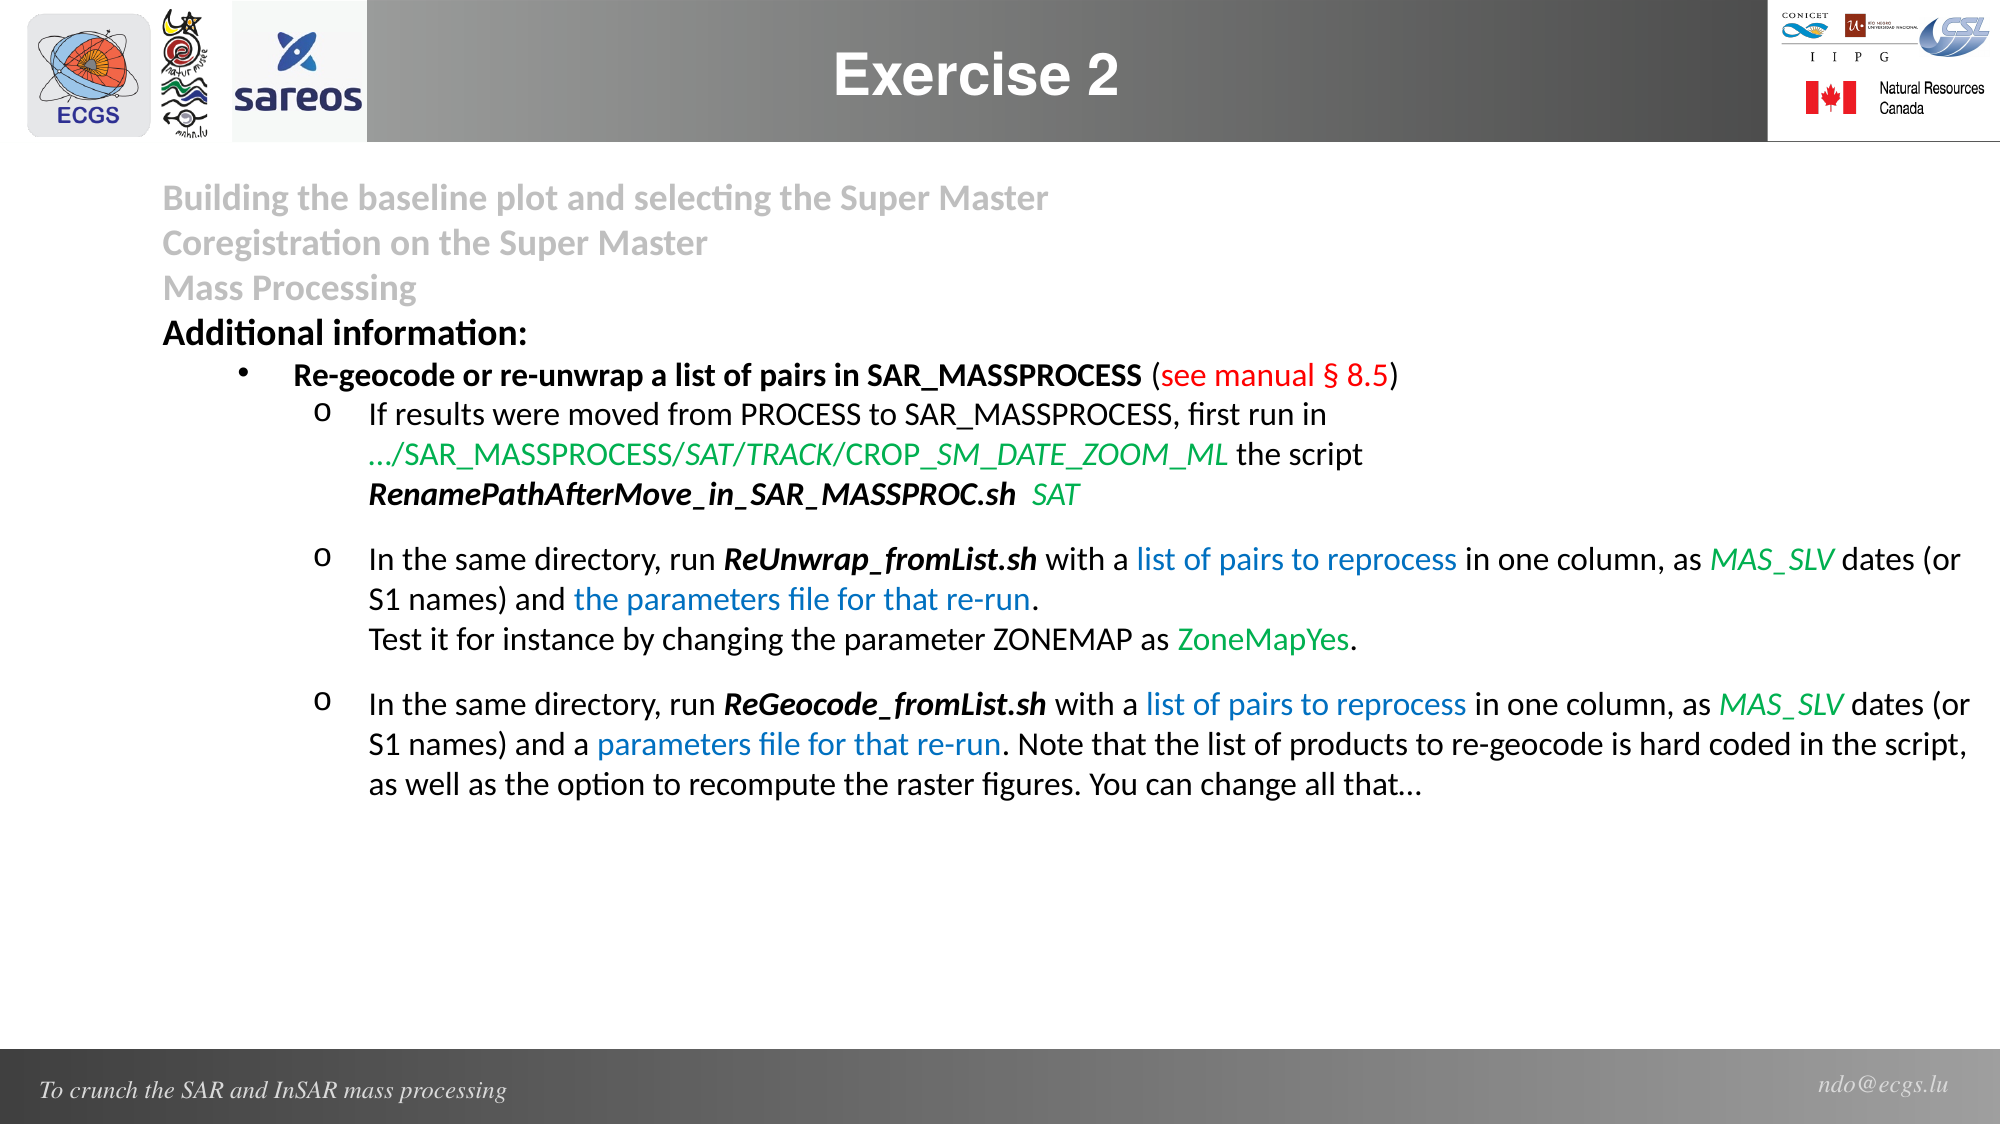

Exercise 2
Building the baseline plot and selecting the Super Master
Coregistration on the Super Master
Mass Processing
Additional information:
Re-geocode or re-unwrap a list of pairs in SAR_MASSPROCESS (see manual § 8.5)
If results were moved from PROCESS to SAR_MASSPROCESS, first run in …/SAR_MASSPROCESS/SAT/TRACK/CROP_SM_DATE_ZOOM_ML the script RenamePathAfterMove_in_SAR_MASSPROC.sh  SAT
In the same directory, run ReUnwrap_fromList.sh with a list of pairs to reprocess in one column, as MAS_SLV dates (or S1 names) and the parameters file for that re-run.
Test it for instance by changing the parameter ZONEMAP as ZoneMapYes.
In the same directory, run ReGeocode_fromList.sh with a list of pairs to reprocess in one column, as MAS_SLV dates (or S1 names) and a parameters file for that re-run. Note that the list of products to re-geocode is hard coded in the script, as well as the option to recompute the raster figures. You can change all that…